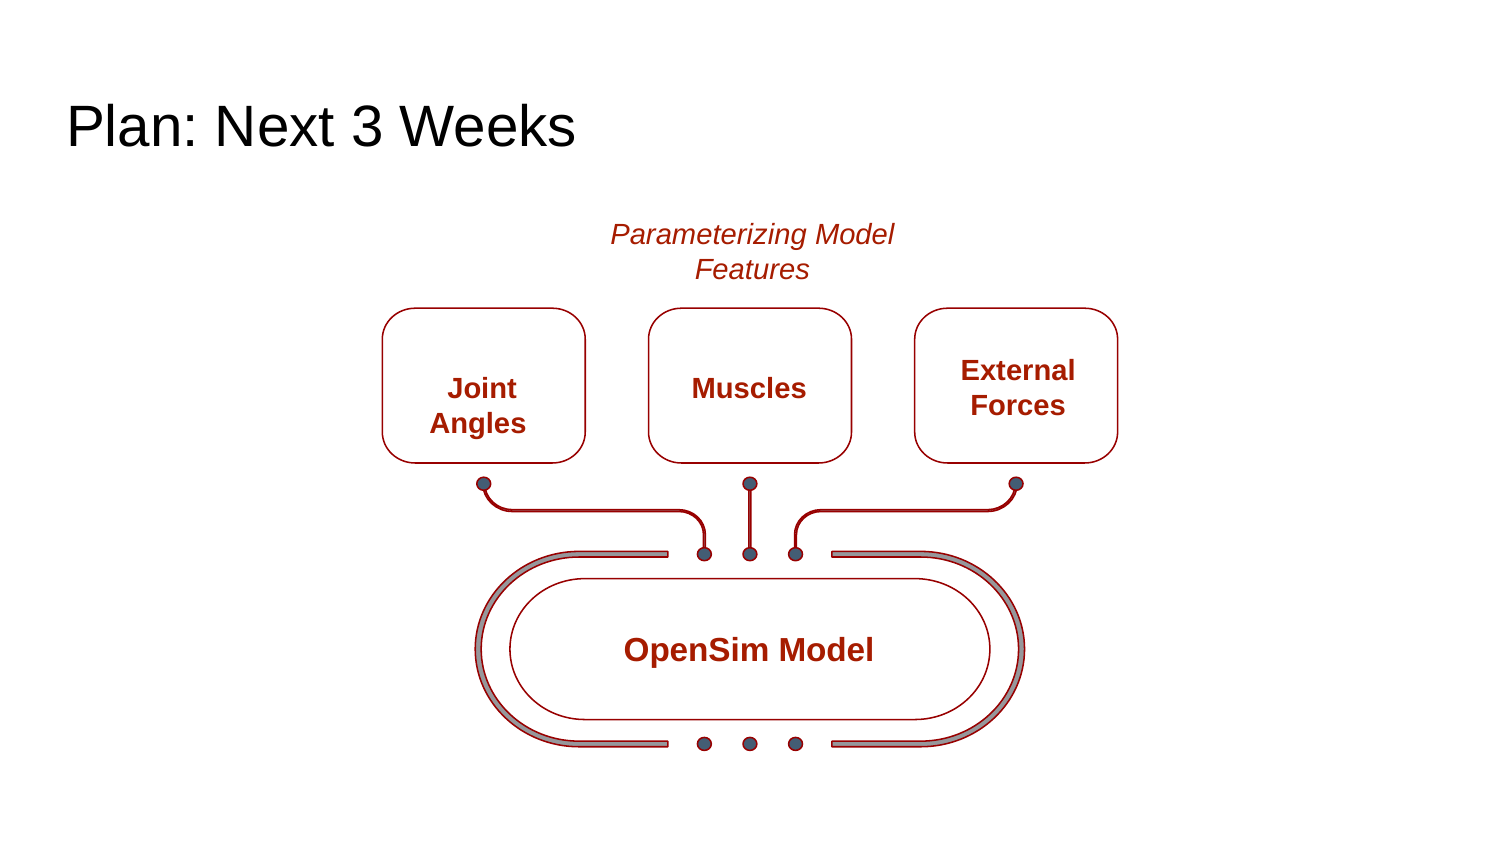

# Plan: Next 3 Weeks
Parameterizing Model Features

External Forces
Muscles
Joint Angles
OpenSim Model